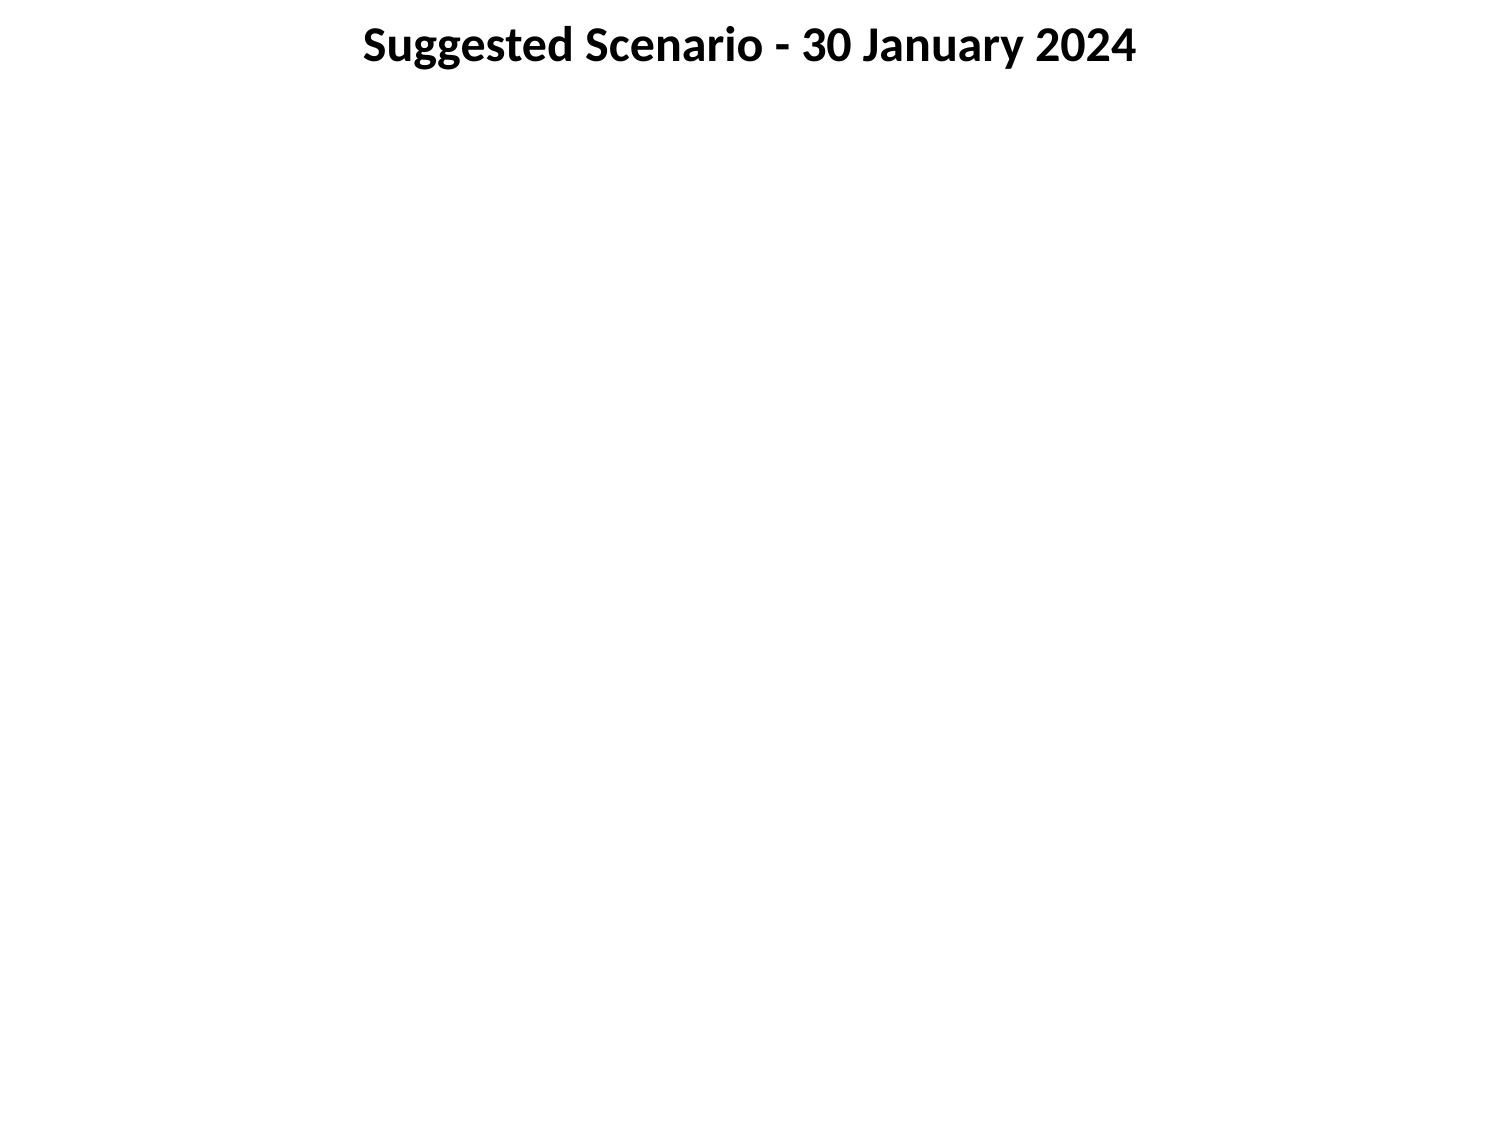

# Suggested Scenario - 30 January 2024